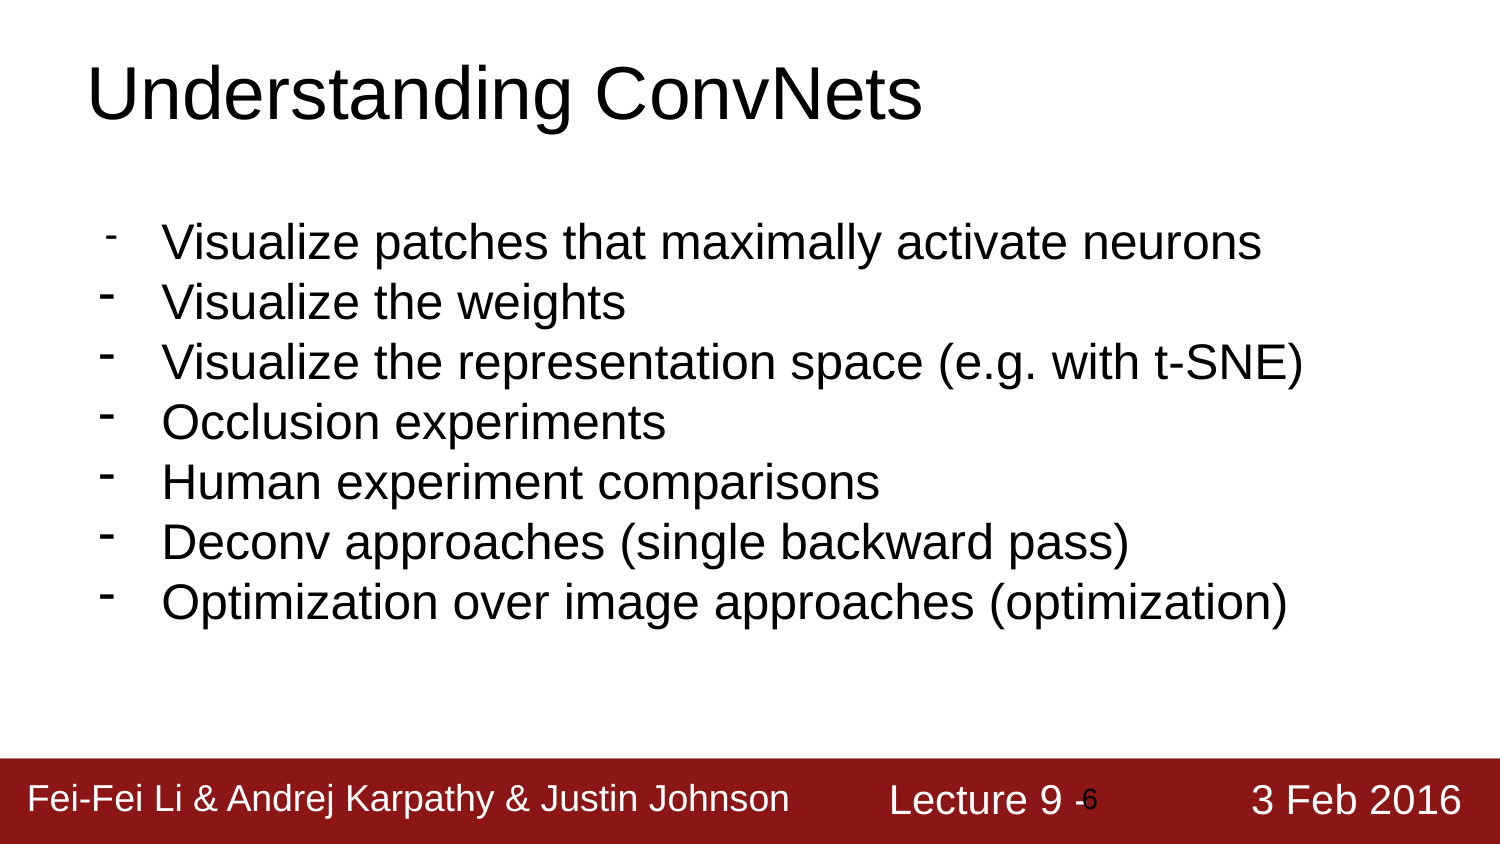

Understanding ConvNets

Visualize patches that maximally activate neurons
Visualize the weights
Visualize the representation space (e.g. with t-SNE)
Occlusion experiments
Human experiment comparisons
Deconv approaches (single backward pass)
Optimization over image approaches (optimization)
6